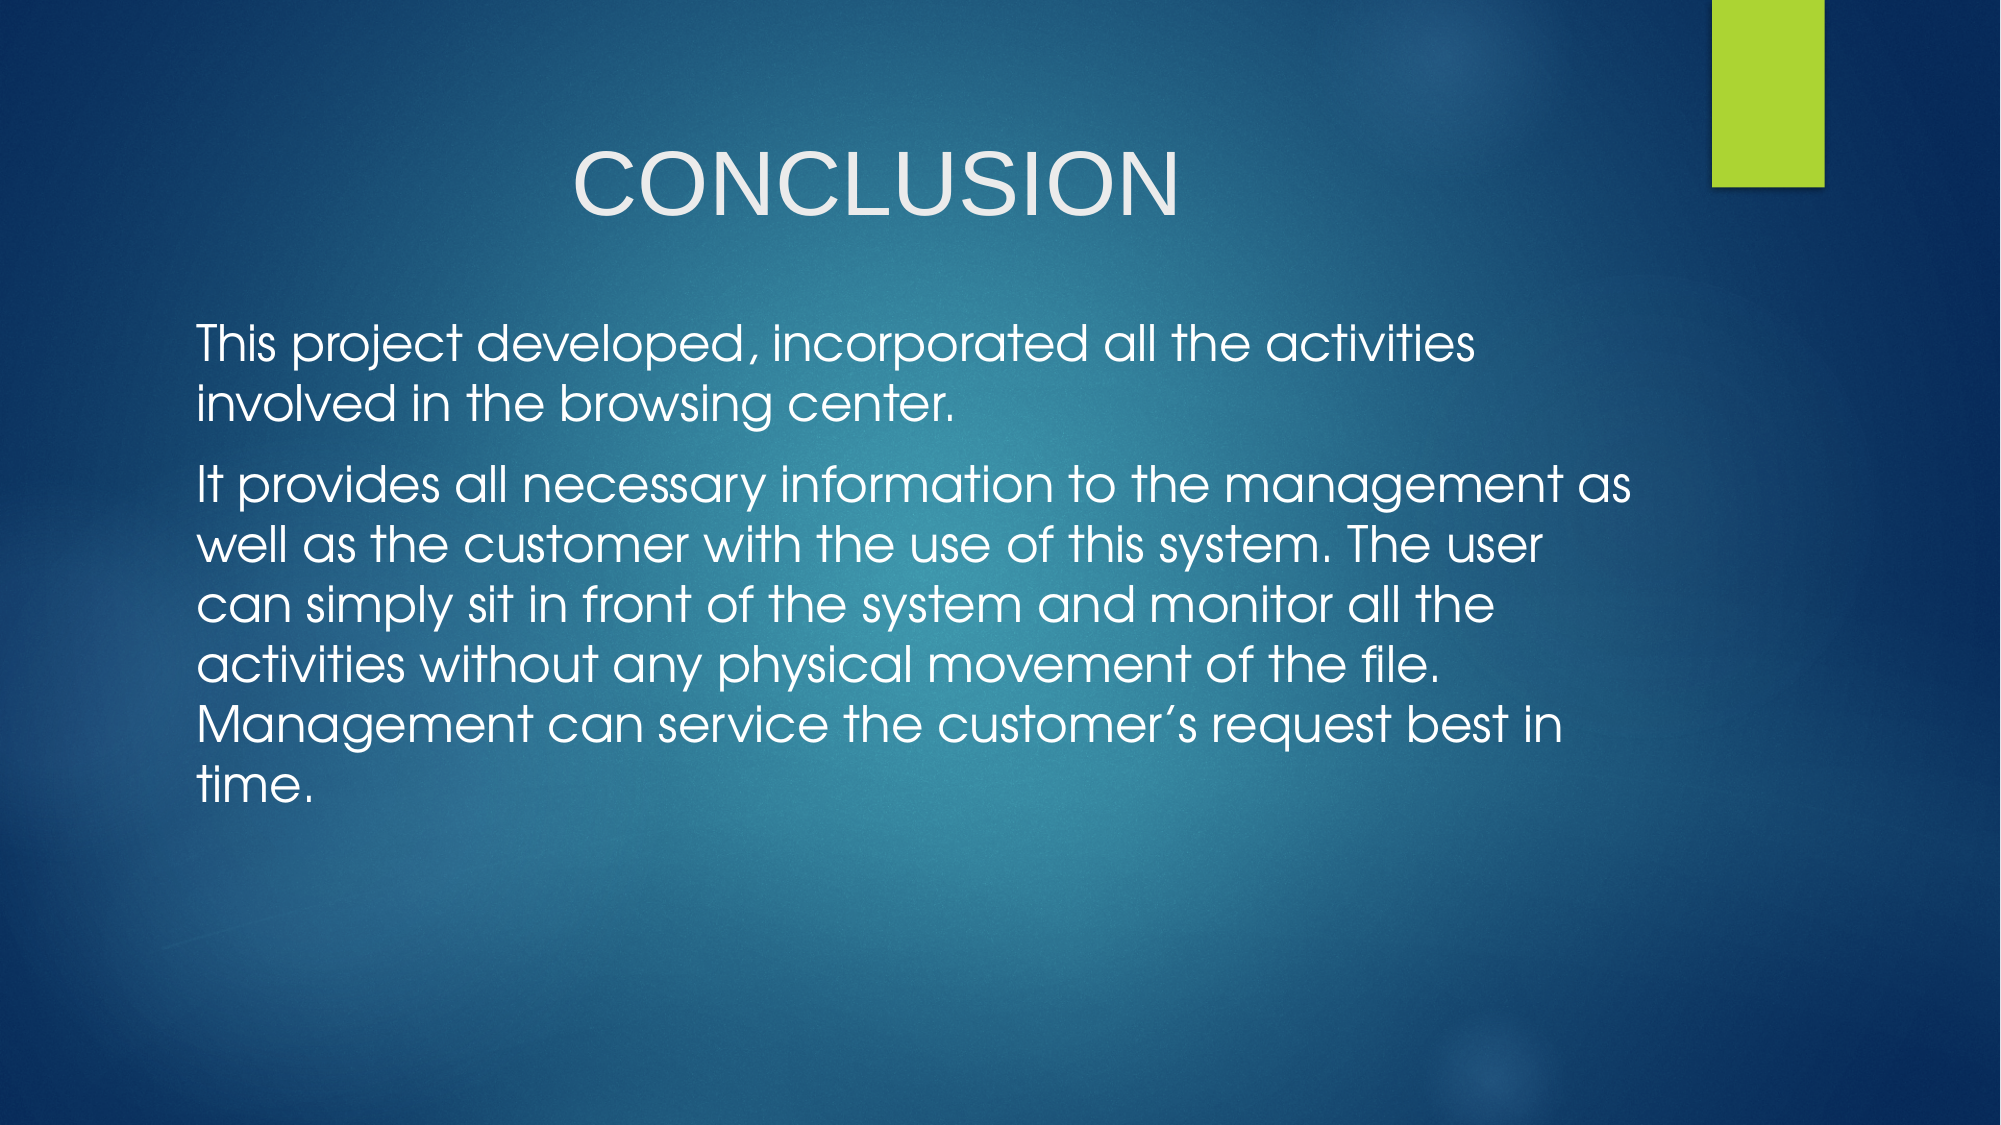

# CONCLUSION
This project developed, incorporated all the activities involved in the browsing center.
It provides all necessary information to the management as well as the customer with the use of this system. The user can simply sit in front of the system and monitor all the activities without any physical movement of the file. Management can service the customer’s request best in time.